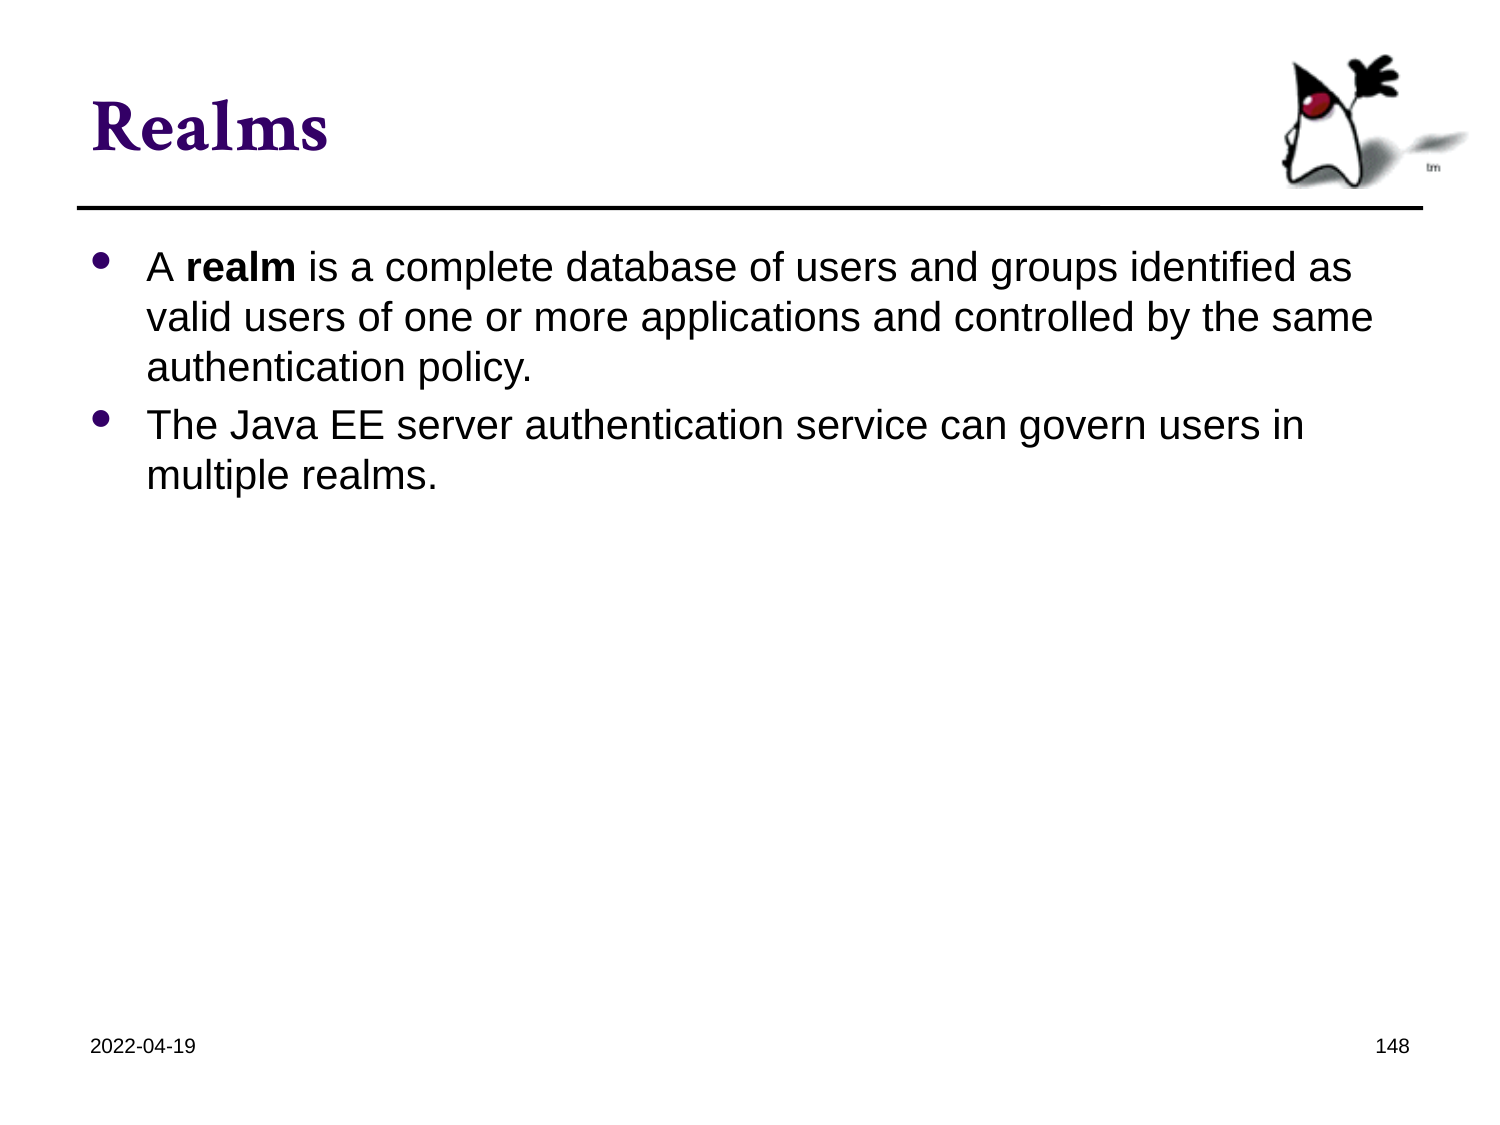

# Realms
A realm is a complete database of users and groups identified as valid users of one or more applications and controlled by the same authentication policy.
The Java EE server authentication service can govern users in multiple realms.
2022-04-19
148